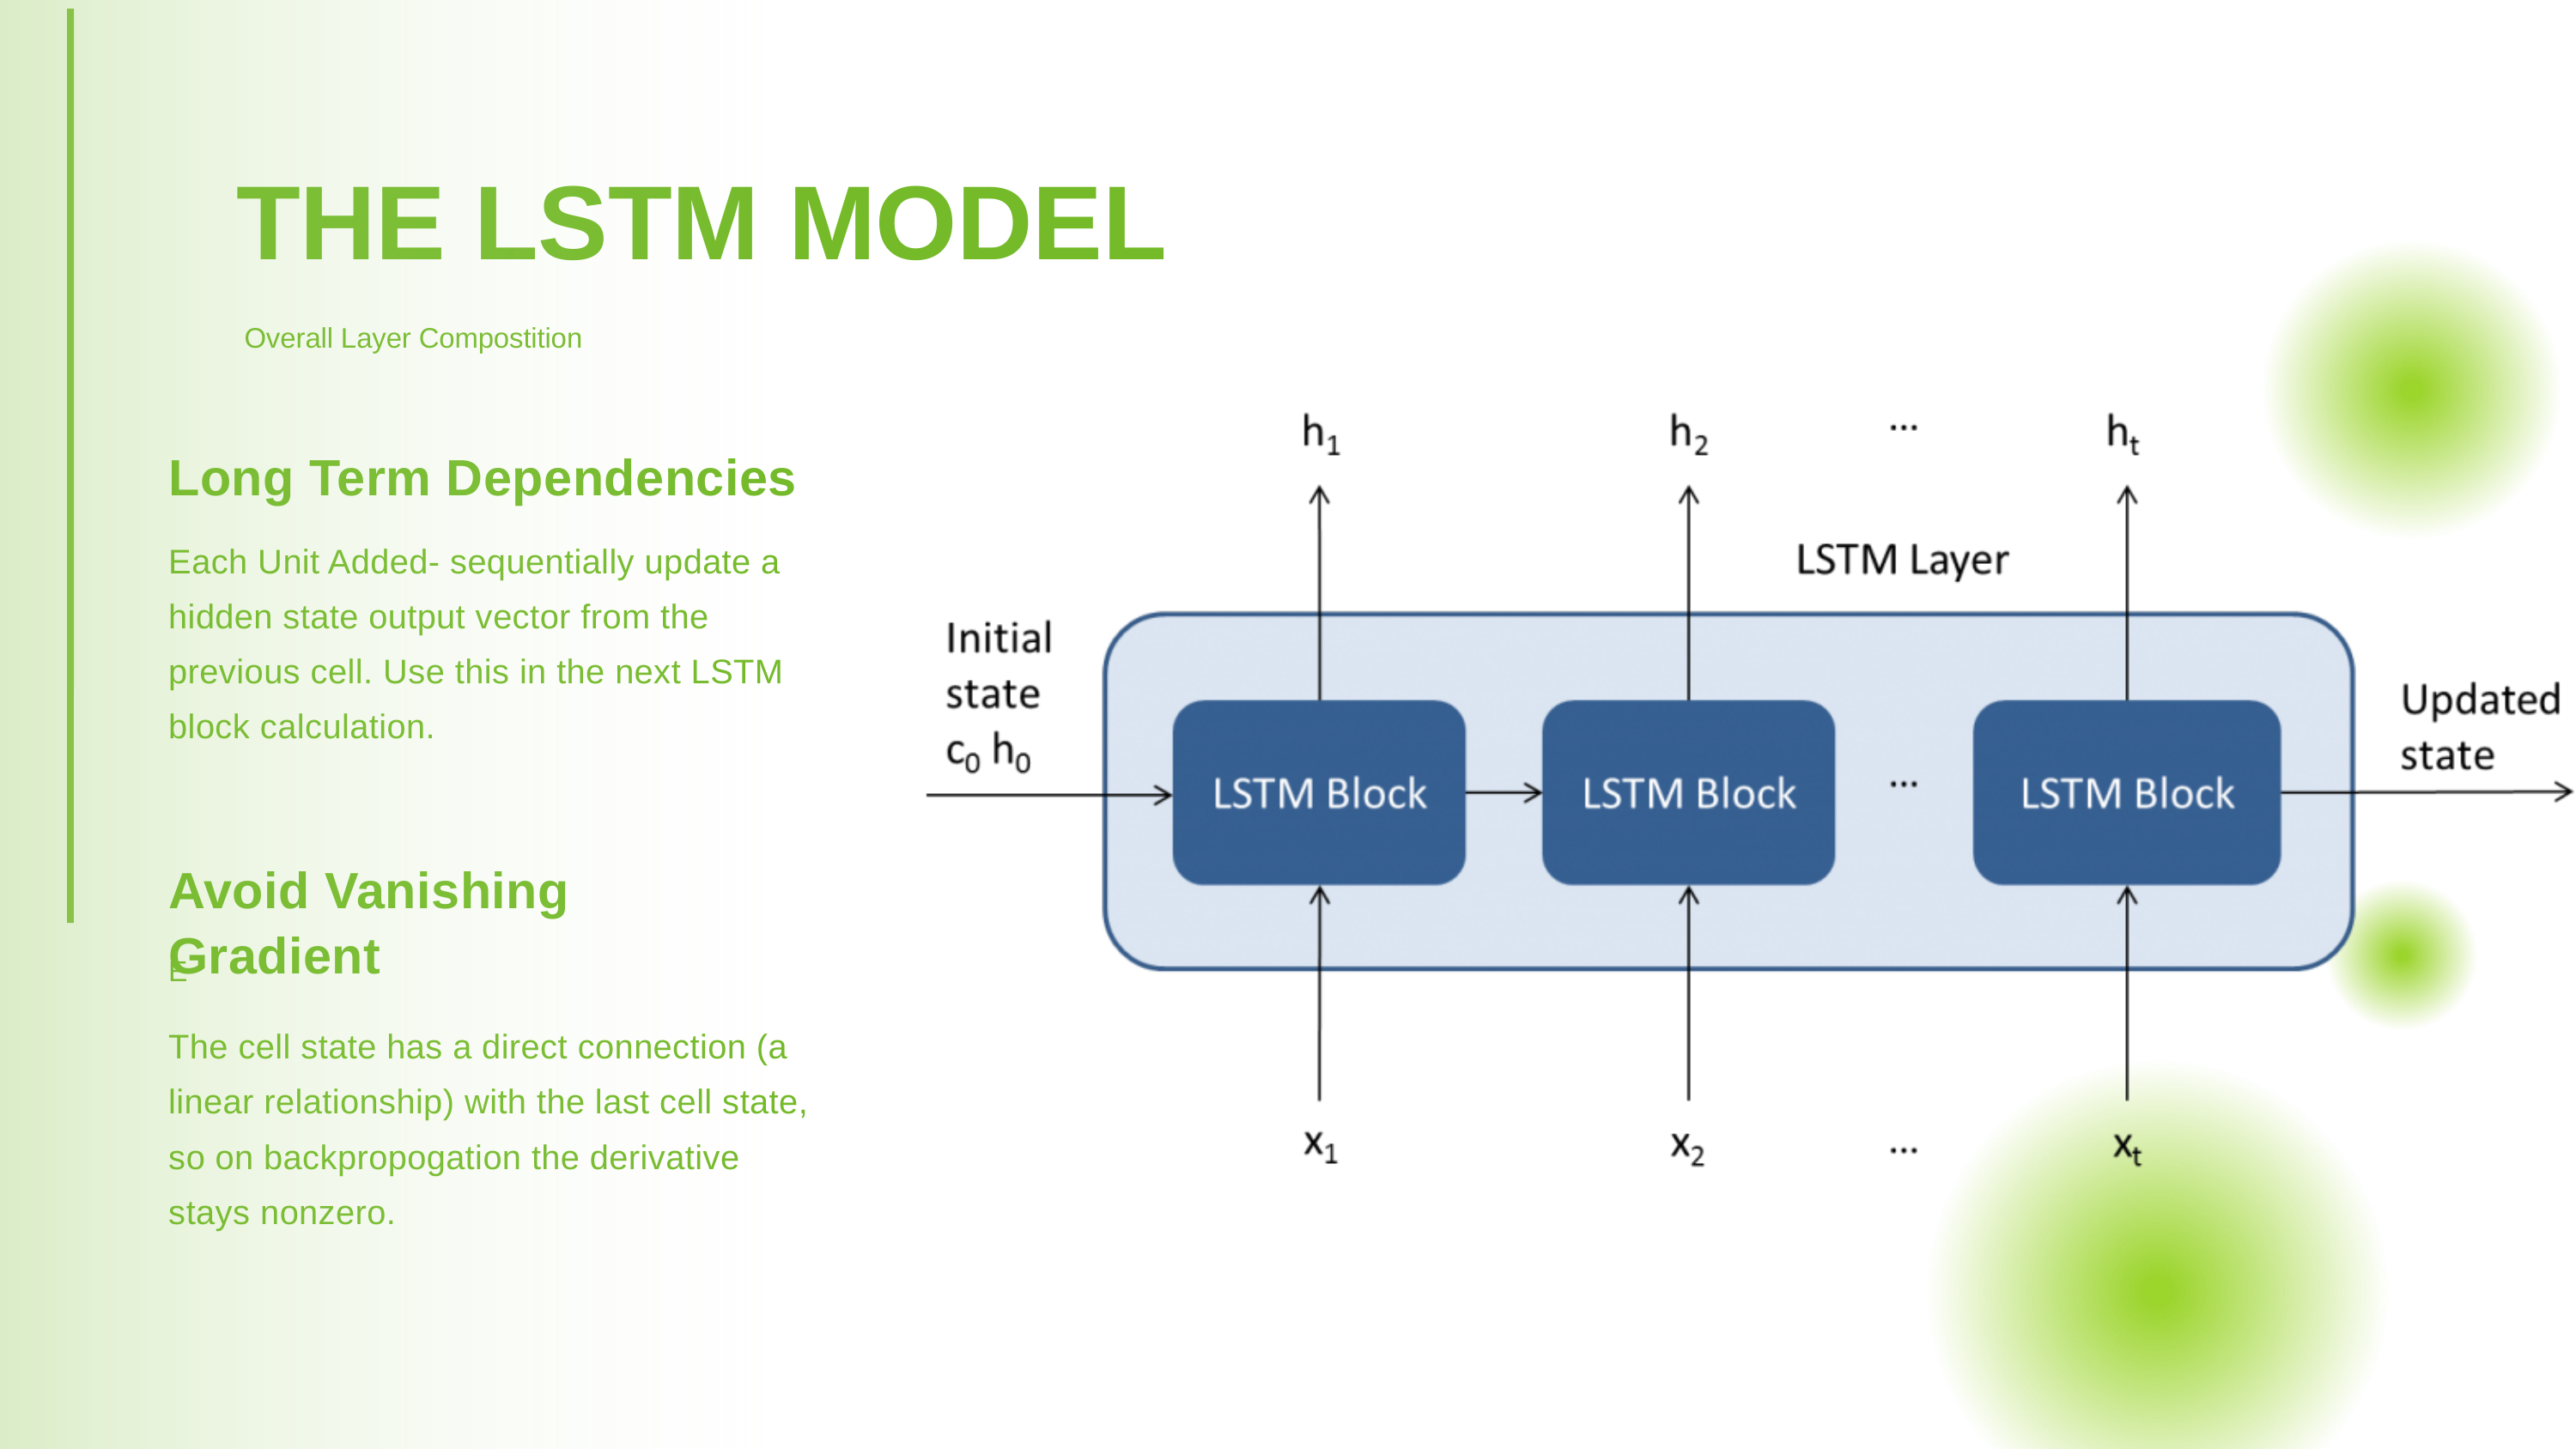

THE LSTM MODEL

Overall Layer Compostition

Long Term Dependencies
Each Unit Added- sequentially update a hidden state output vector from the previous cell. Use this in the next LSTM block calculation.
Avoid Vanishing Gradient

E

The cell state has a direct connection (a linear relationship) with the last cell state, so on backpropogation the derivative stays nonzero.